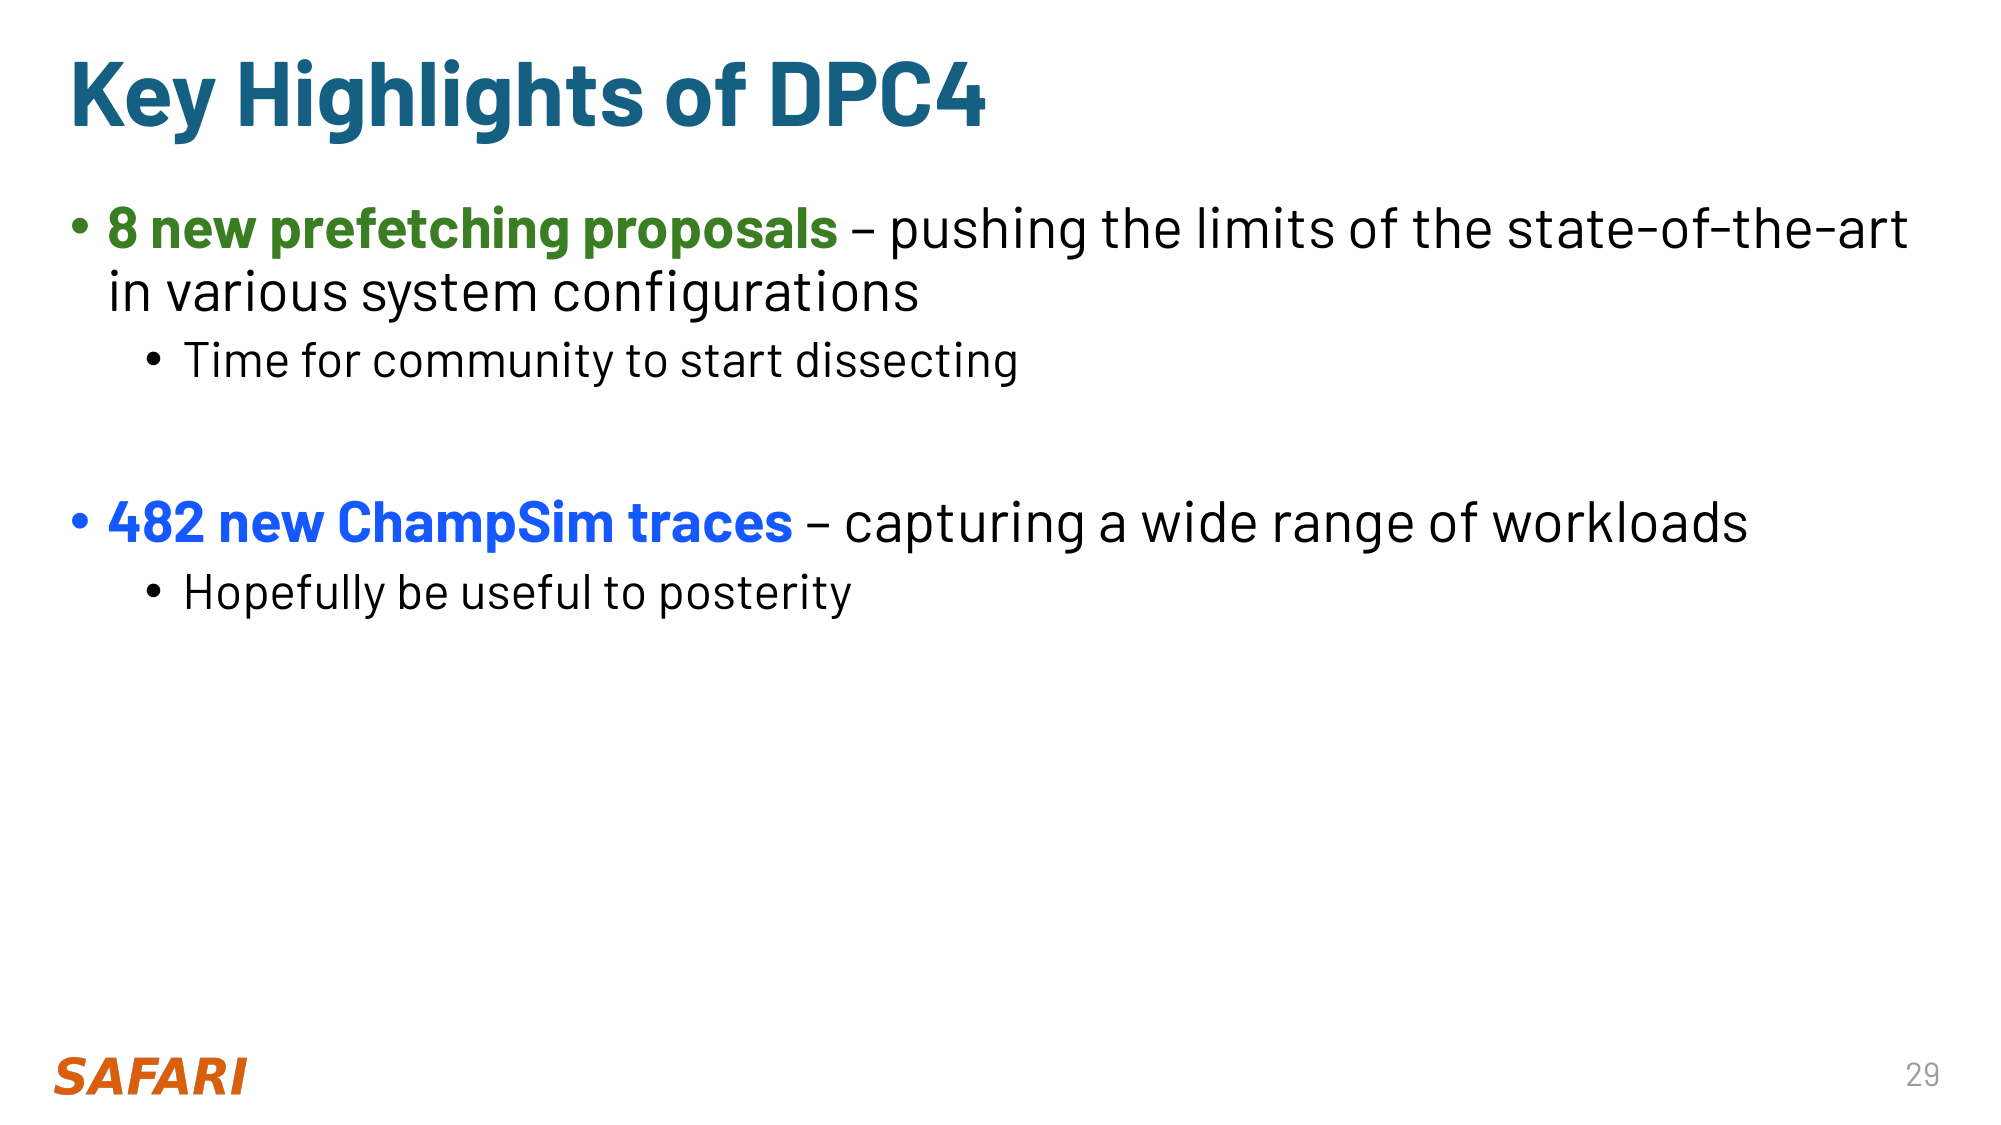

# Key Highlights of DPC4
8 new prefetching proposals – pushing the limits of the state-of-the-art in various system configurations
Time for community to start dissecting

482 new ChampSim traces – capturing a wide range of workloads
Hopefully be useful to posterity
29